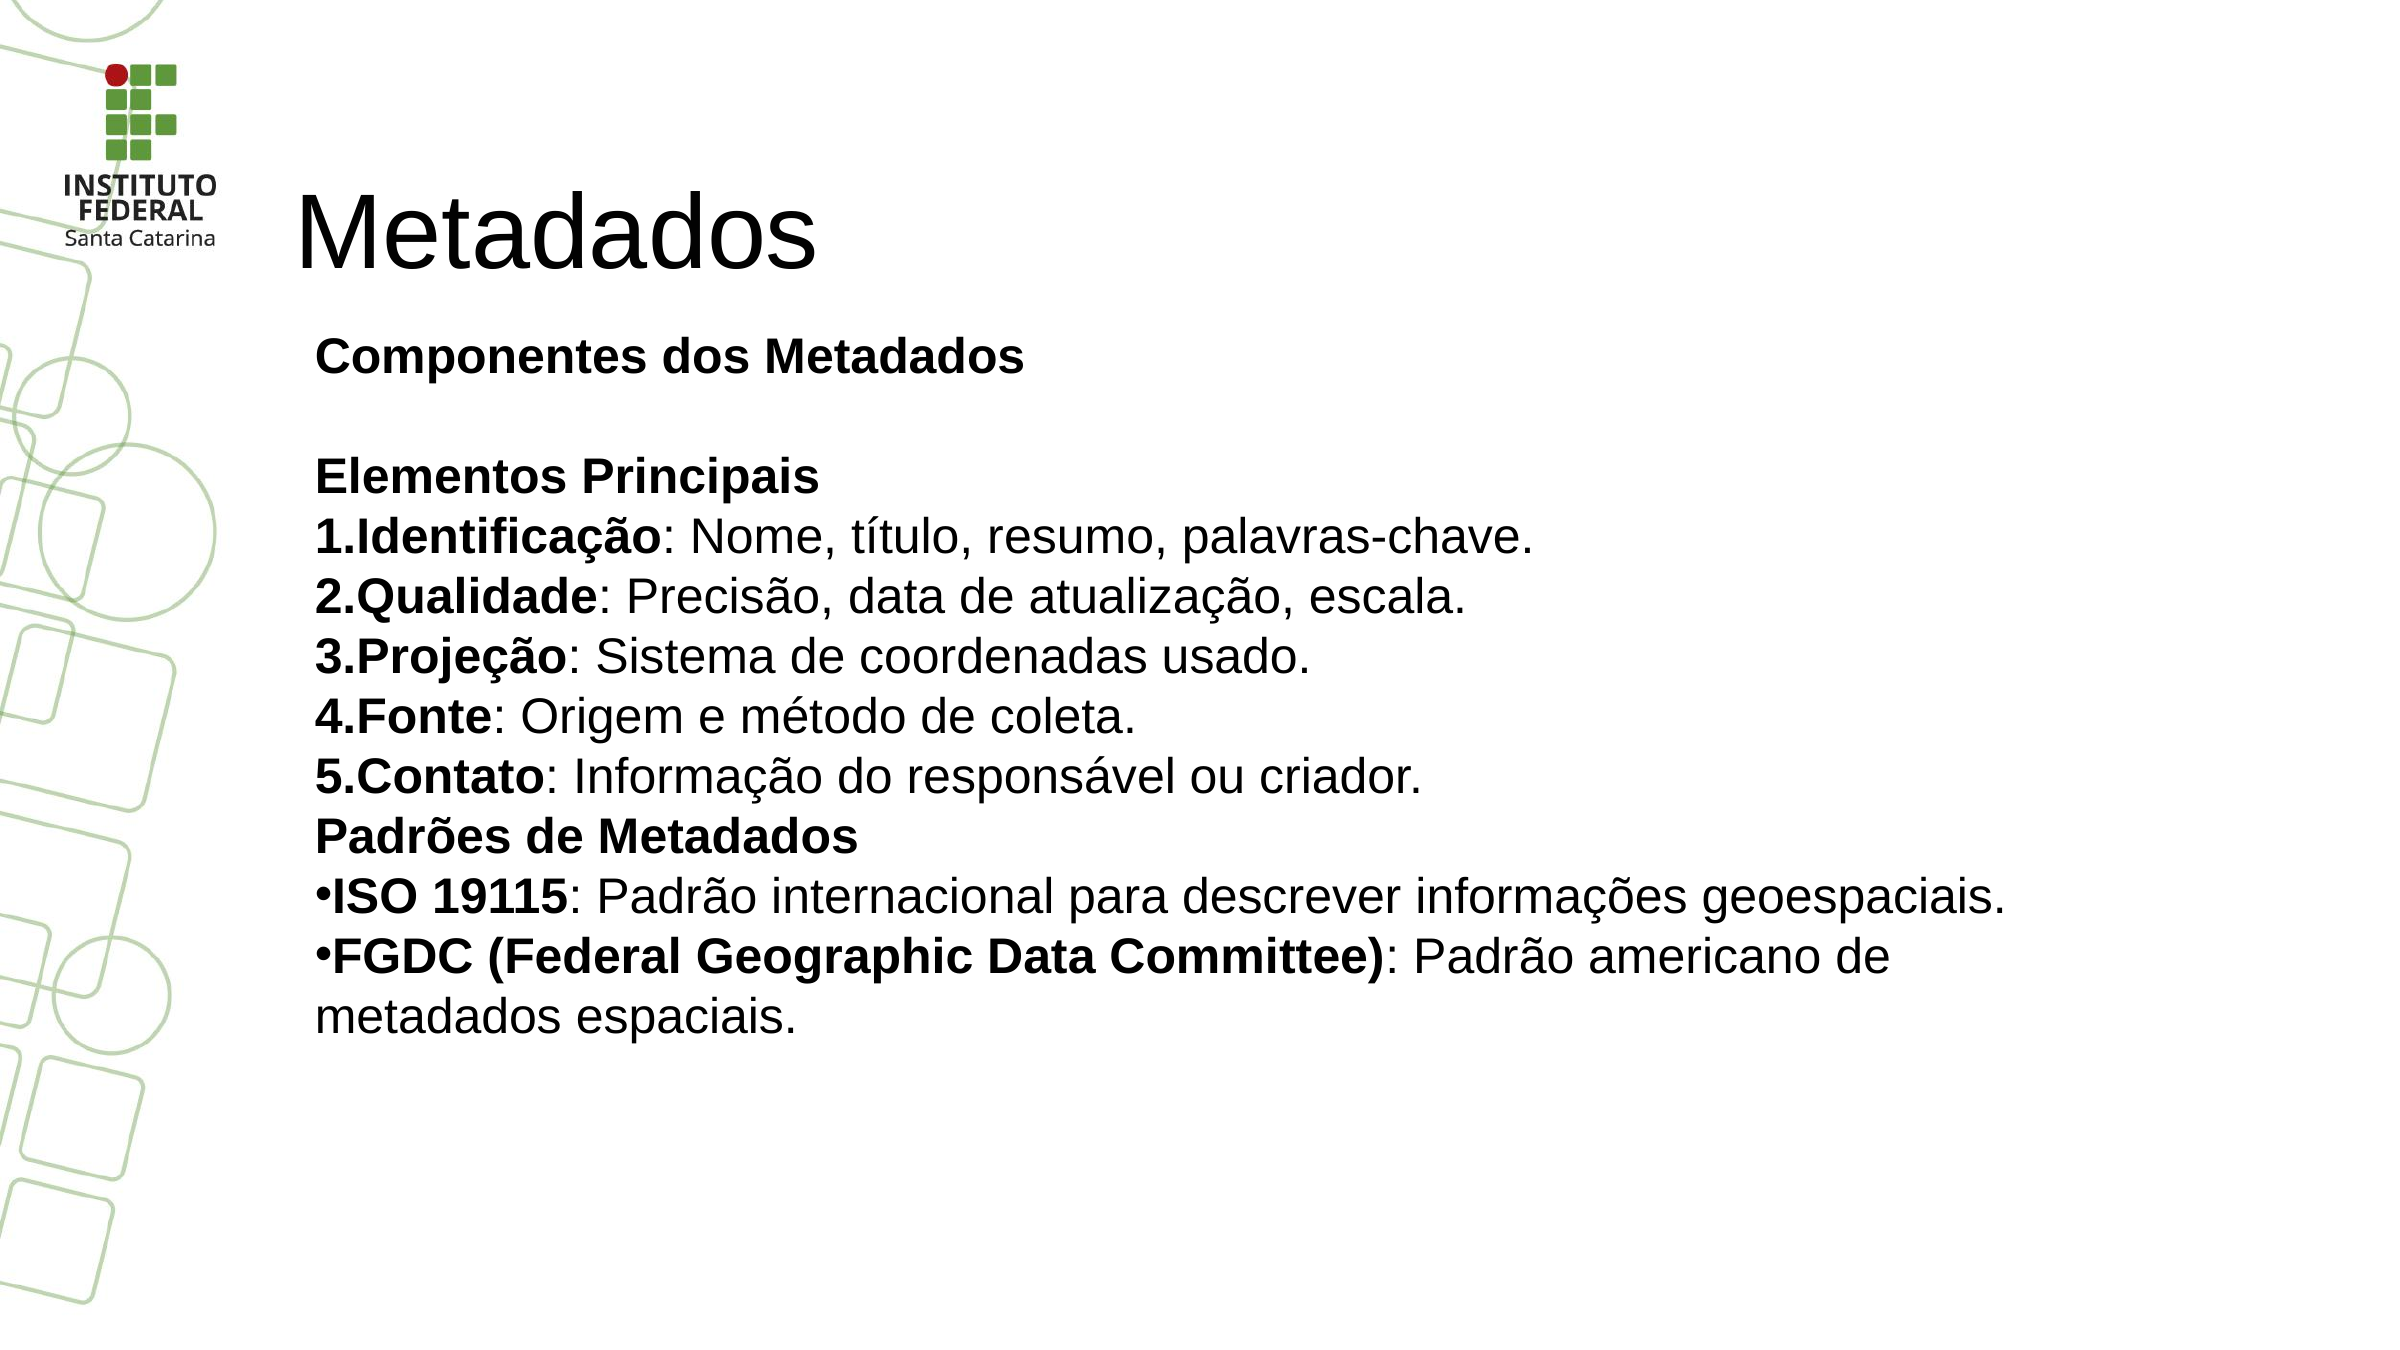

Metadados
Componentes dos Metadados

Elementos Principais
Identificação: Nome, título, resumo, palavras-chave.
Qualidade: Precisão, data de atualização, escala.
Projeção: Sistema de coordenadas usado.
Fonte: Origem e método de coleta.
Contato: Informação do responsável ou criador.
Padrões de Metadados
ISO 19115: Padrão internacional para descrever informações geoespaciais.
FGDC (Federal Geographic Data Committee): Padrão americano de metadados espaciais.